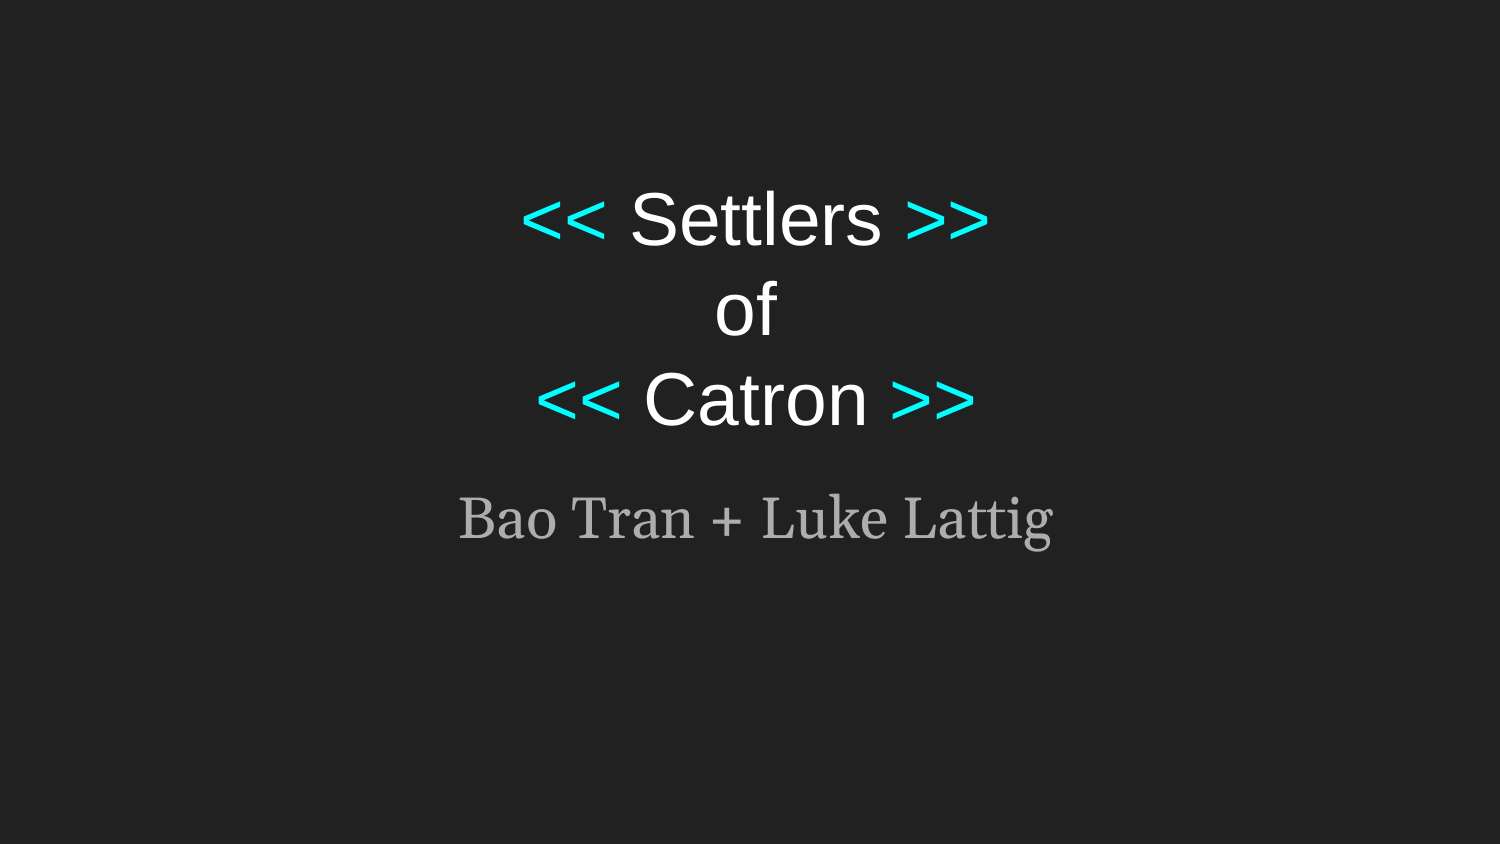

# << Settlers >>
of
<< Catron >>
Bao Tran + Luke Lattig